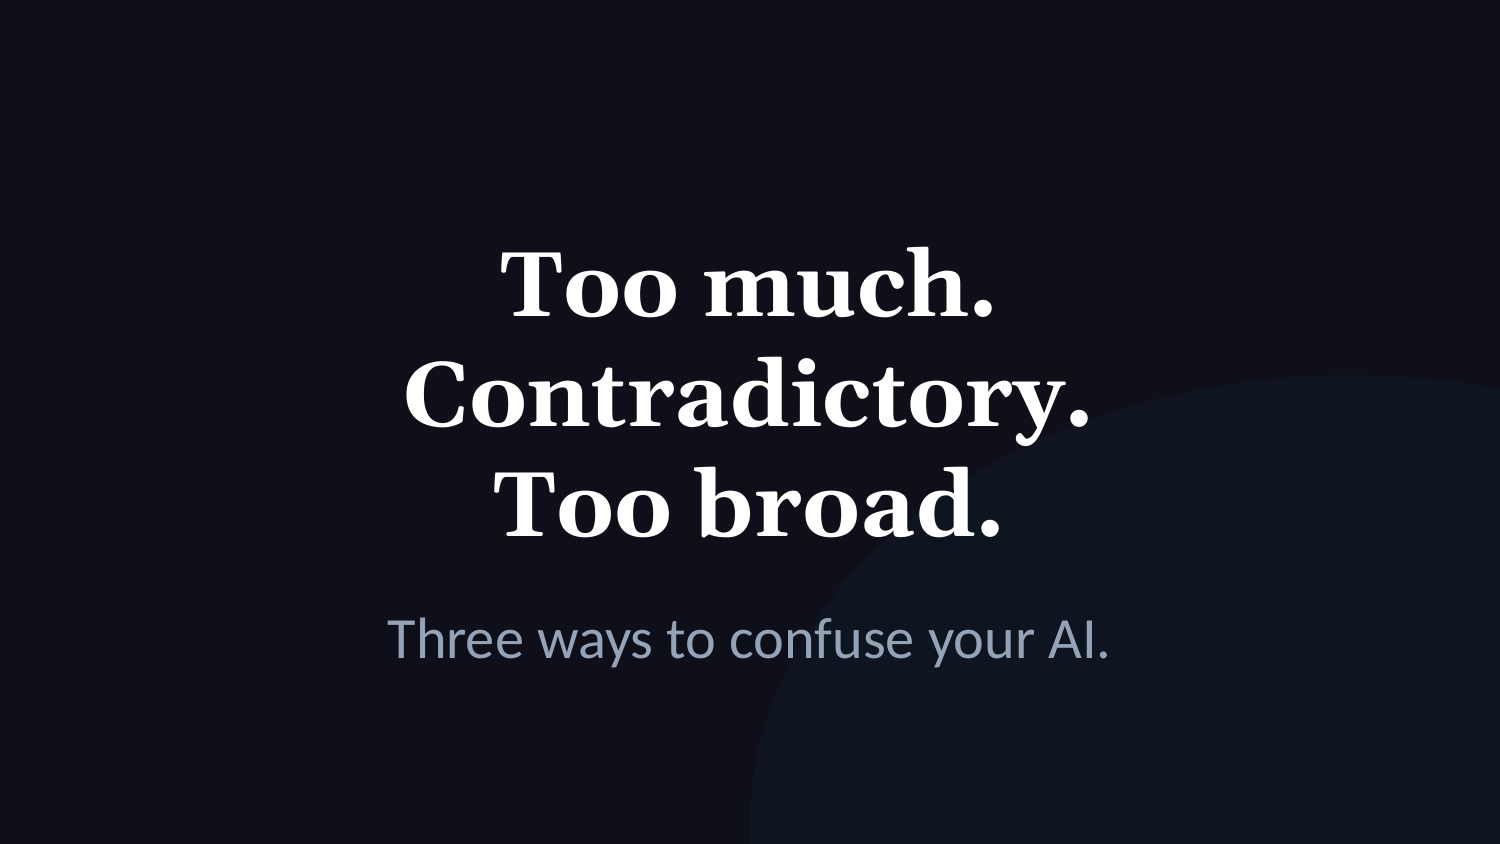

Too much.
Contradictory.
Too broad.

Three ways to confuse your AI.